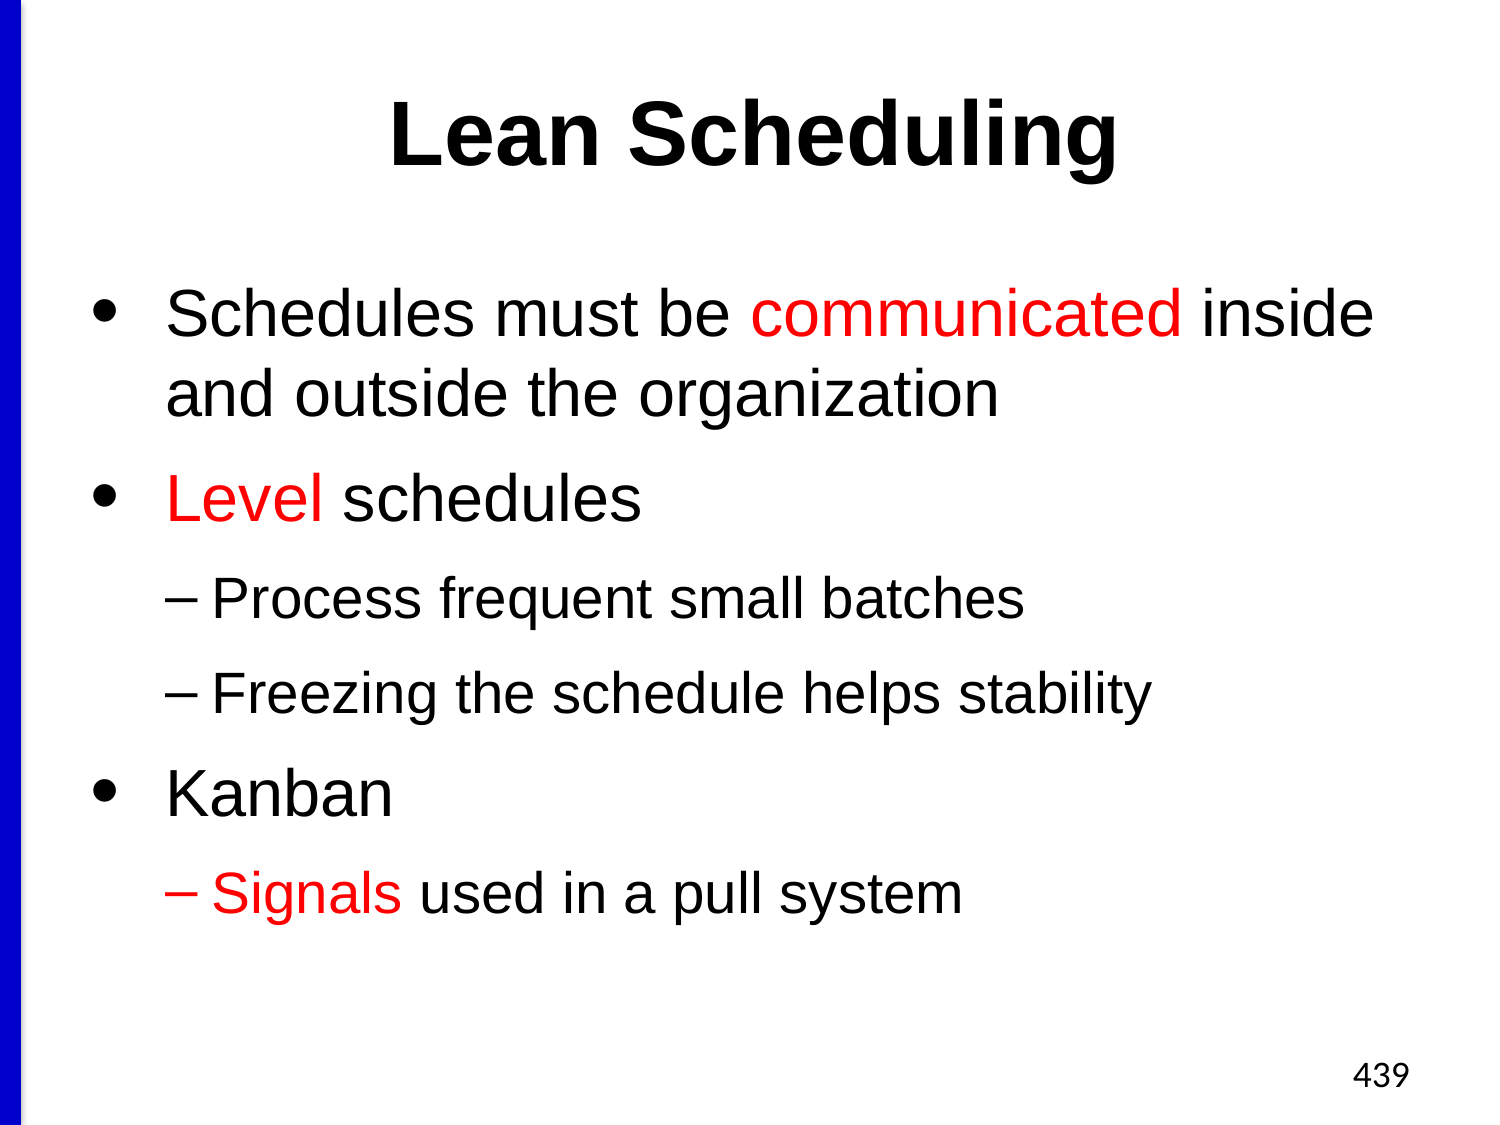

# Lean Scheduling
Schedules must be communicated inside and outside the organization
Level schedules
Process frequent small batches
Freezing the schedule helps stability
Kanban
Signals used in a pull system
439